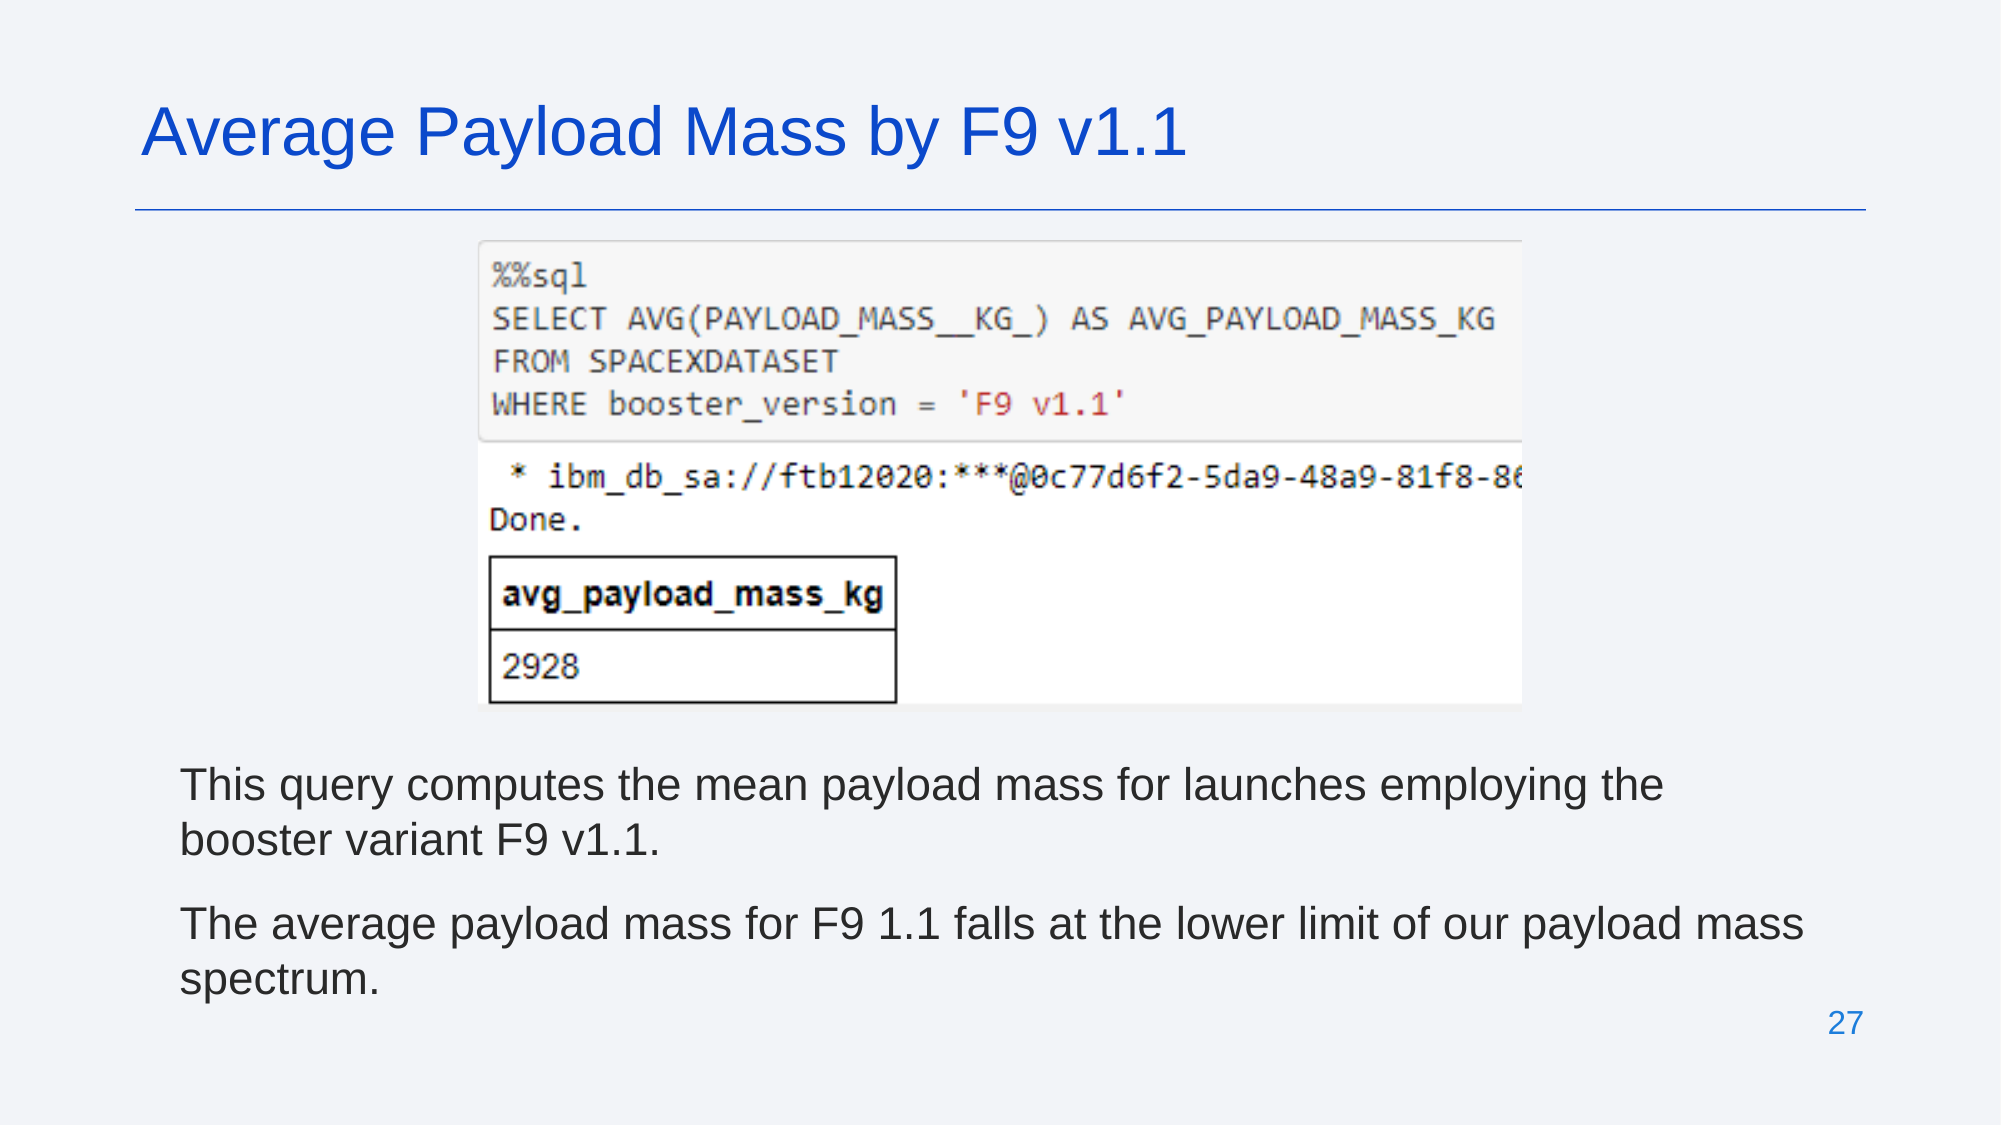

Average Payload Mass by F9 v1.1

This query computes the mean payload mass for launches employing the booster variant F9 v1.1.
The average payload mass for F9 1.1 falls at the lower limit of our payload mass spectrum.
27